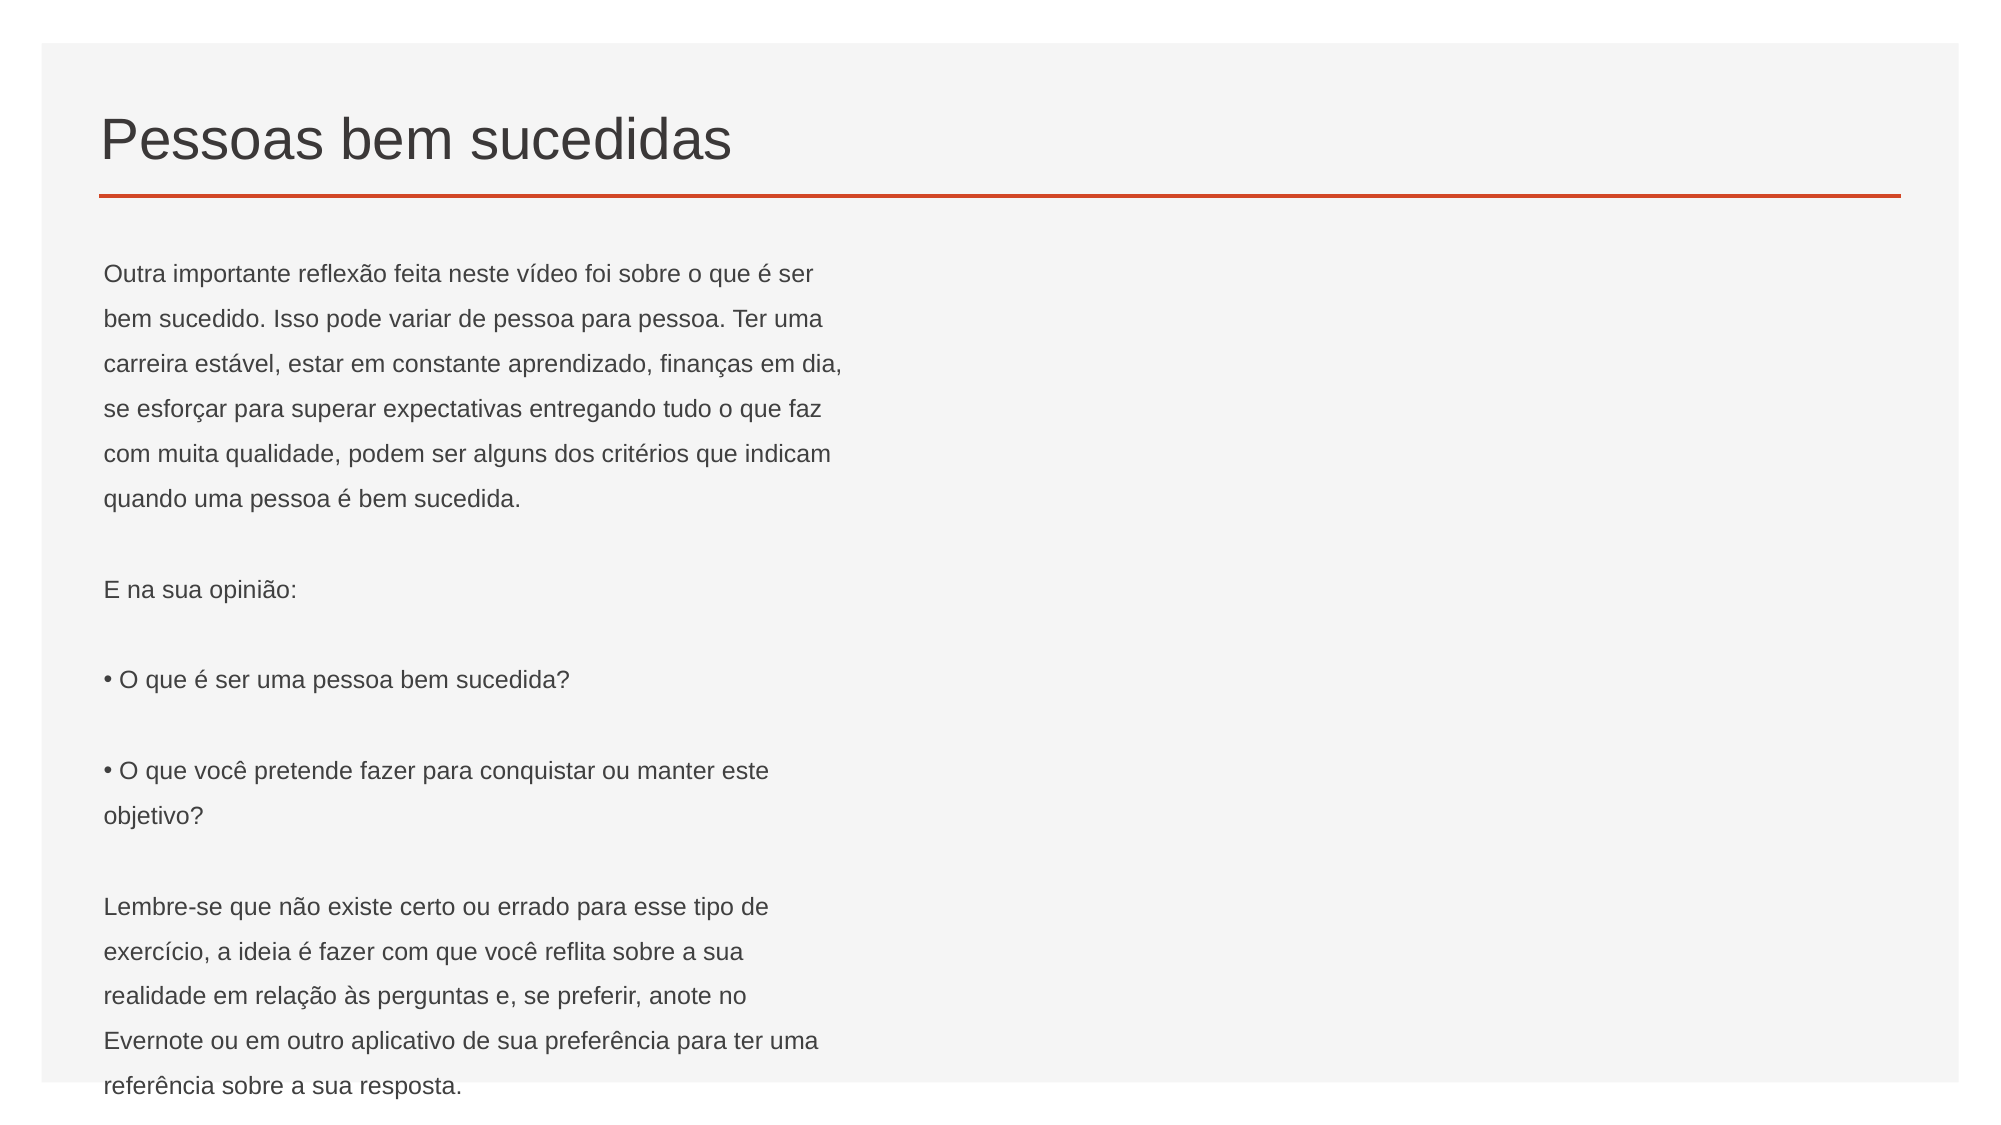

# Pessoas bem sucedidas
Outra importante reflexão feita neste vídeo foi sobre o que é ser bem sucedido. Isso pode variar de pessoa para pessoa. Ter uma carreira estável, estar em constante aprendizado, finanças em dia, se esforçar para superar expectativas entregando tudo o que faz com muita qualidade, podem ser alguns dos critérios que indicam quando uma pessoa é bem sucedida.
E na sua opinião:
 O que é ser uma pessoa bem sucedida?
 O que você pretende fazer para conquistar ou manter este objetivo?
Lembre-se que não existe certo ou errado para esse tipo de exercício, a ideia é fazer com que você reflita sobre a sua realidade em relação às perguntas e, se preferir, anote no Evernote ou em outro aplicativo de sua preferência para ter uma referência sobre a sua resposta.